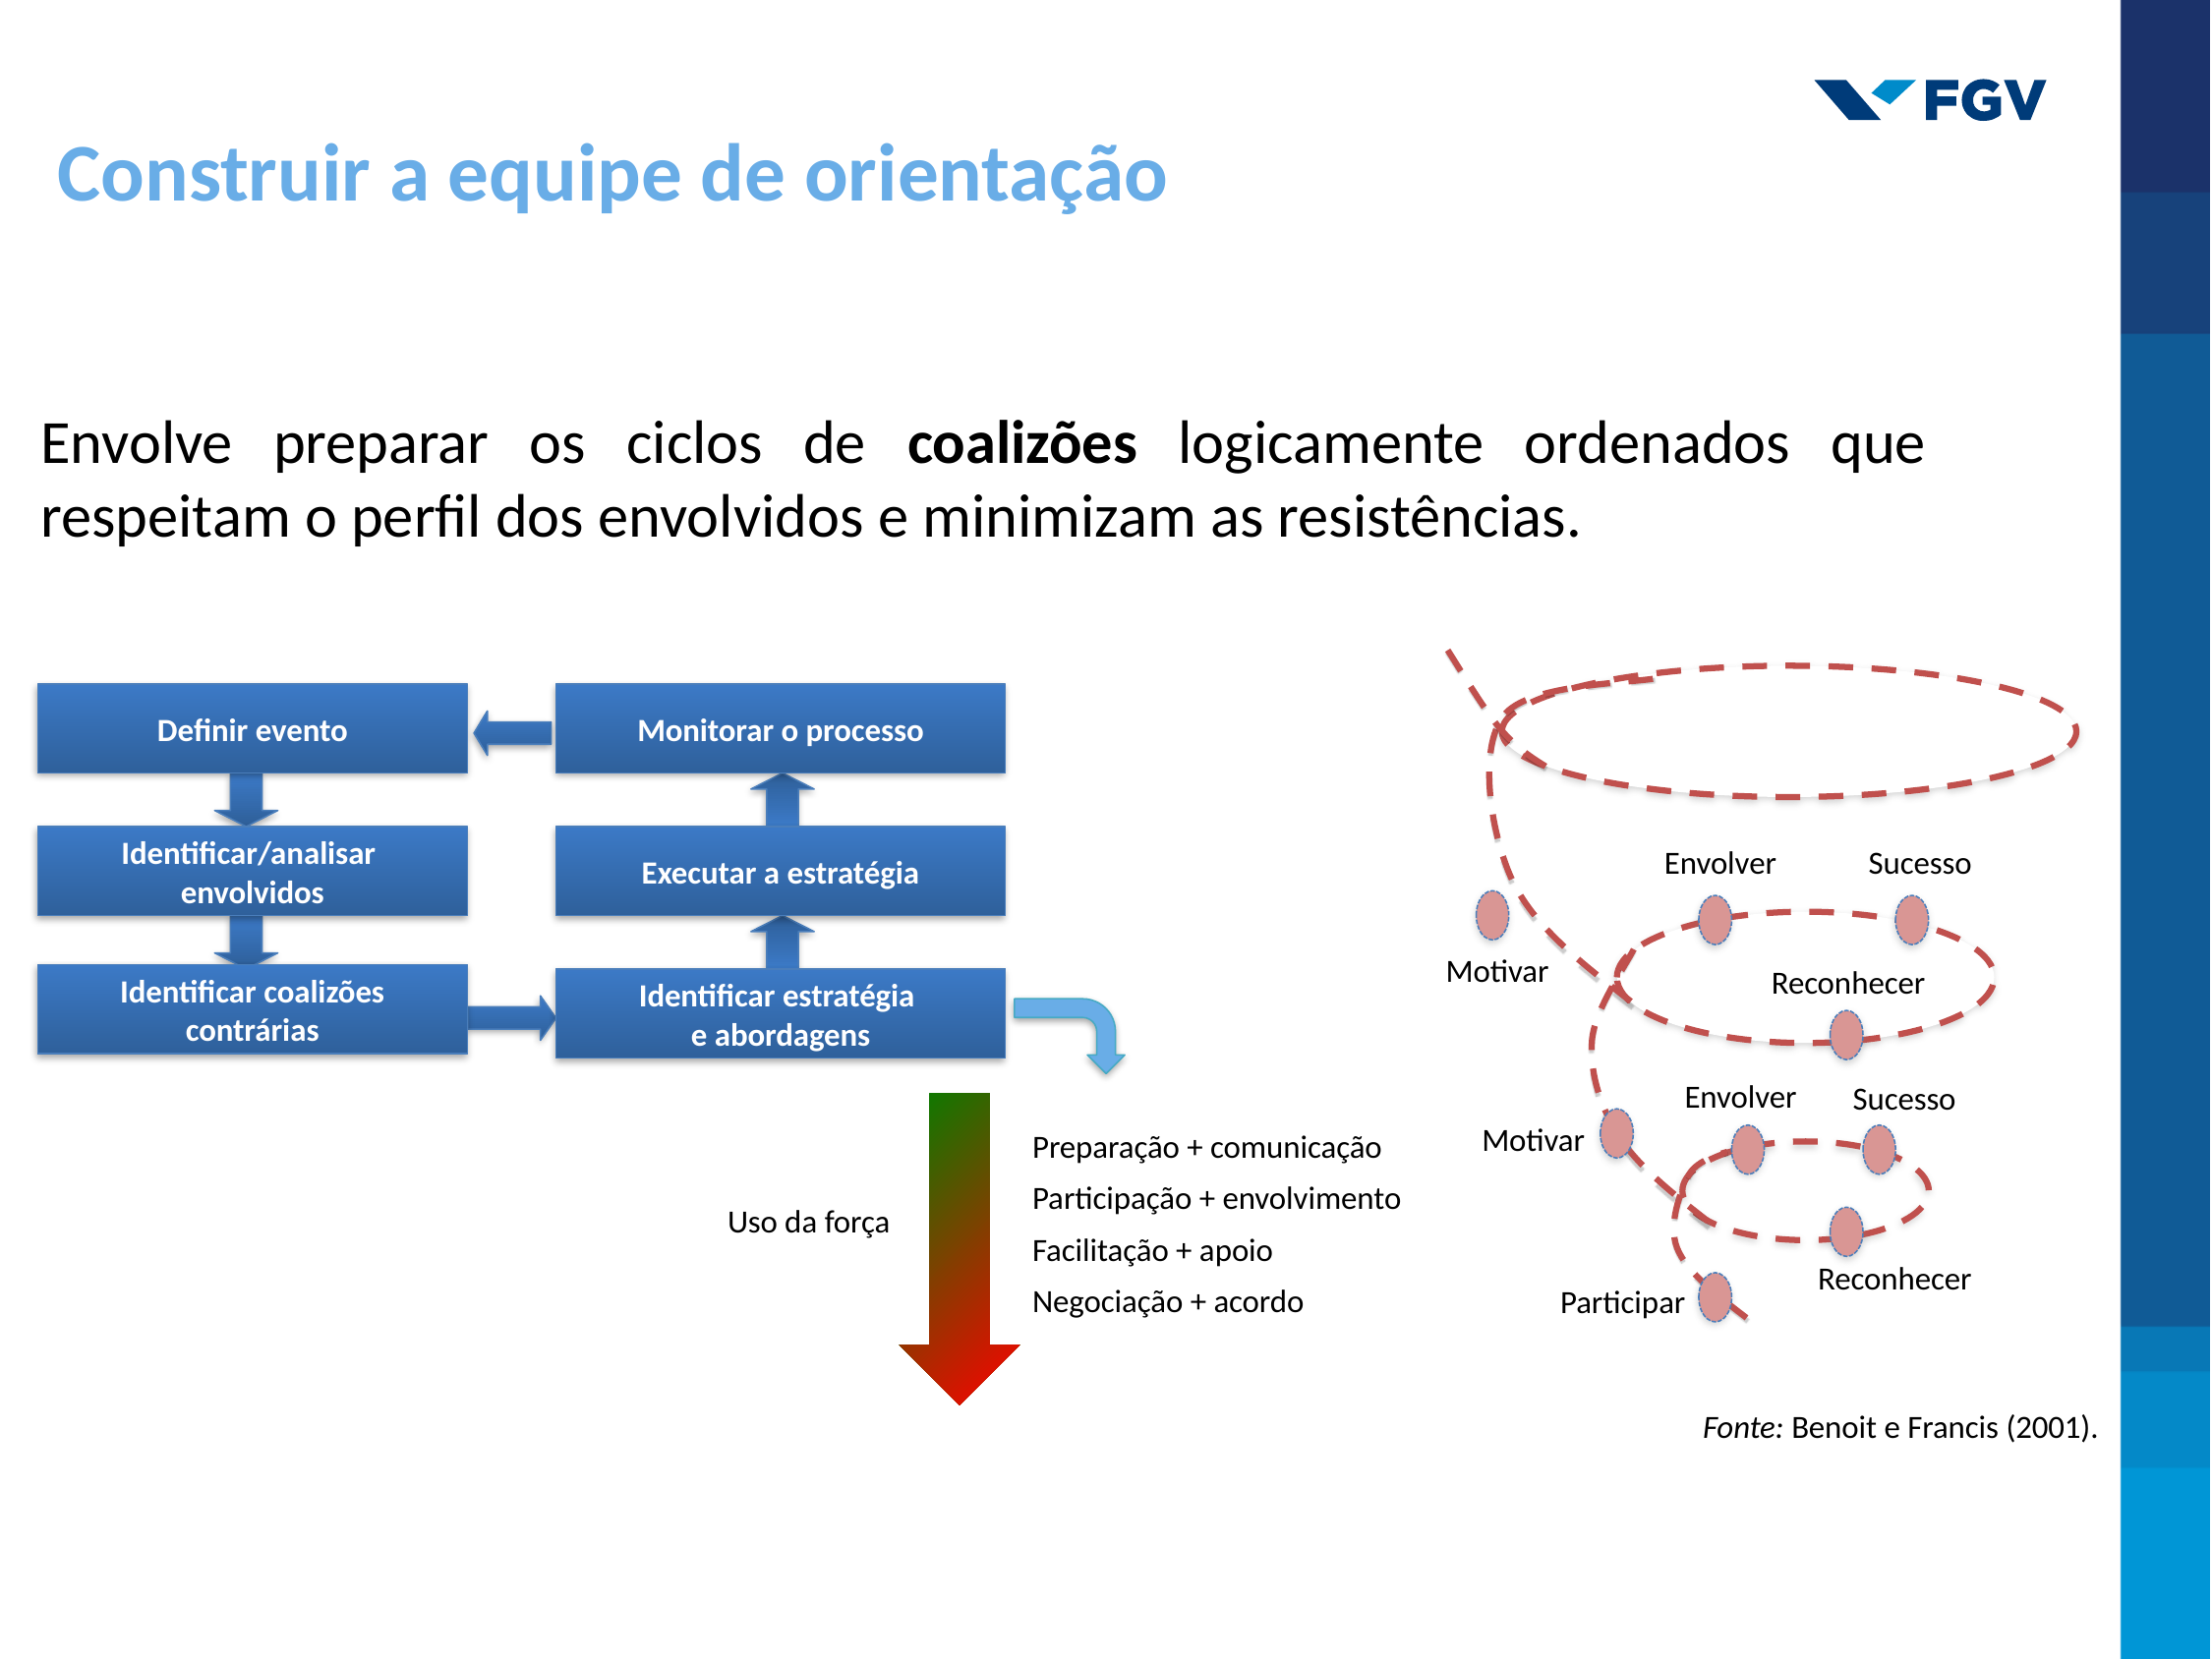

Construir a equipe de orientação
Envolve preparar os ciclos de coalizões logicamente ordenados que respeitam o perfil dos envolvidos e minimizam as resistências.

Envolver
Sucesso

Motivar
Reconhecer

Envolver
Sucesso

Motivar

Reconhecer

Participar
Definir evento
Monitorar o processo

Identificar/analisar
envolvidos
Executar a estratégia

Identificar coalizões
contrárias
Identificar estratégia
e abordagens

Preparação + comunicação
Participação + envolvimento
Facilitação + apoio
Negociação + acordo

Uso da força
Fonte: Benoit e Francis (2001).